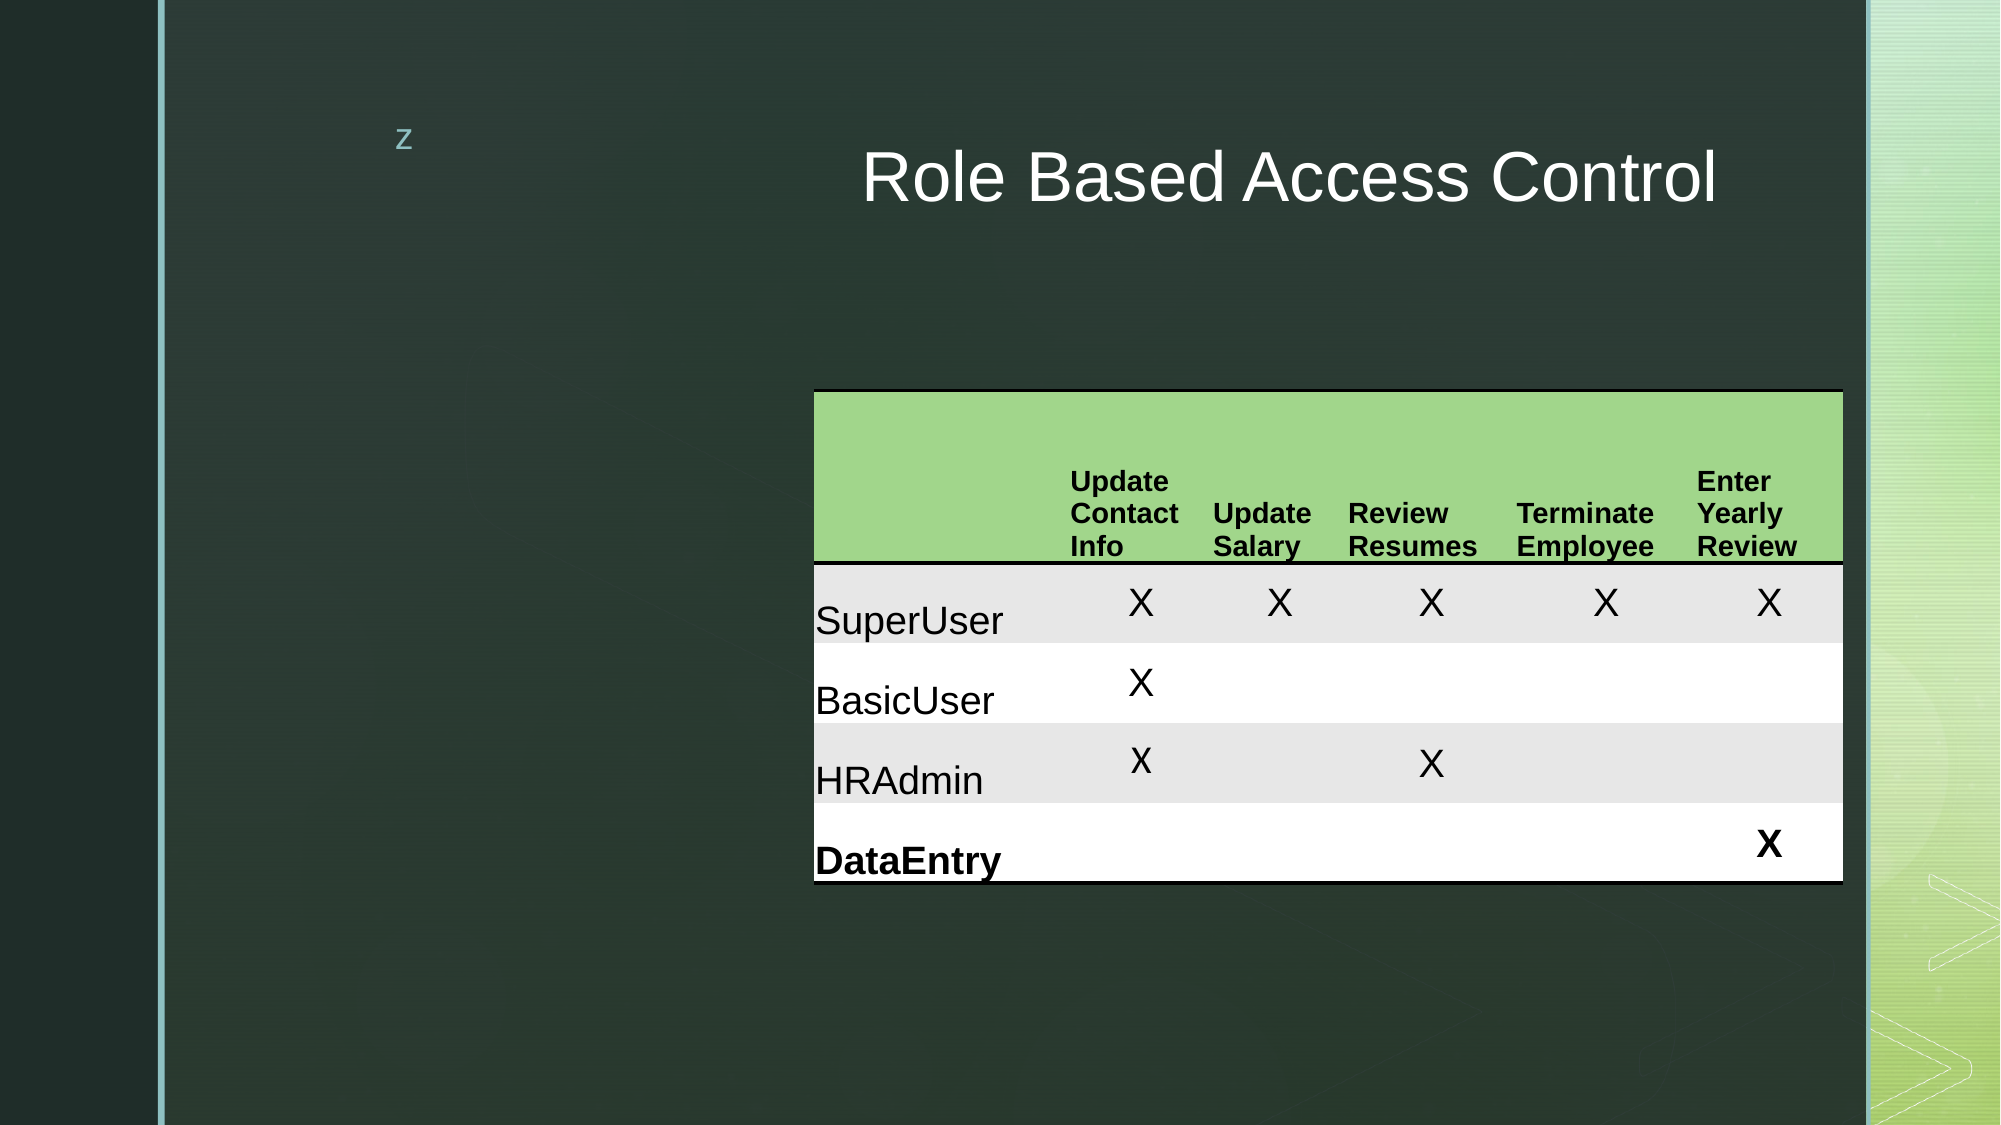

Role Based Access Control

|  | Update Contact Info | Update Salary | Review Resumes | Terminate Employee | Enter Yearly Review |
| --- | --- | --- | --- | --- | --- |
| SuperUser | X | X | X | X | X |
| BasicUser | X |  |  |  |  |
| HRAdmin | X |  | X |  |  |
| DataEntry |  |  |  |  | X |